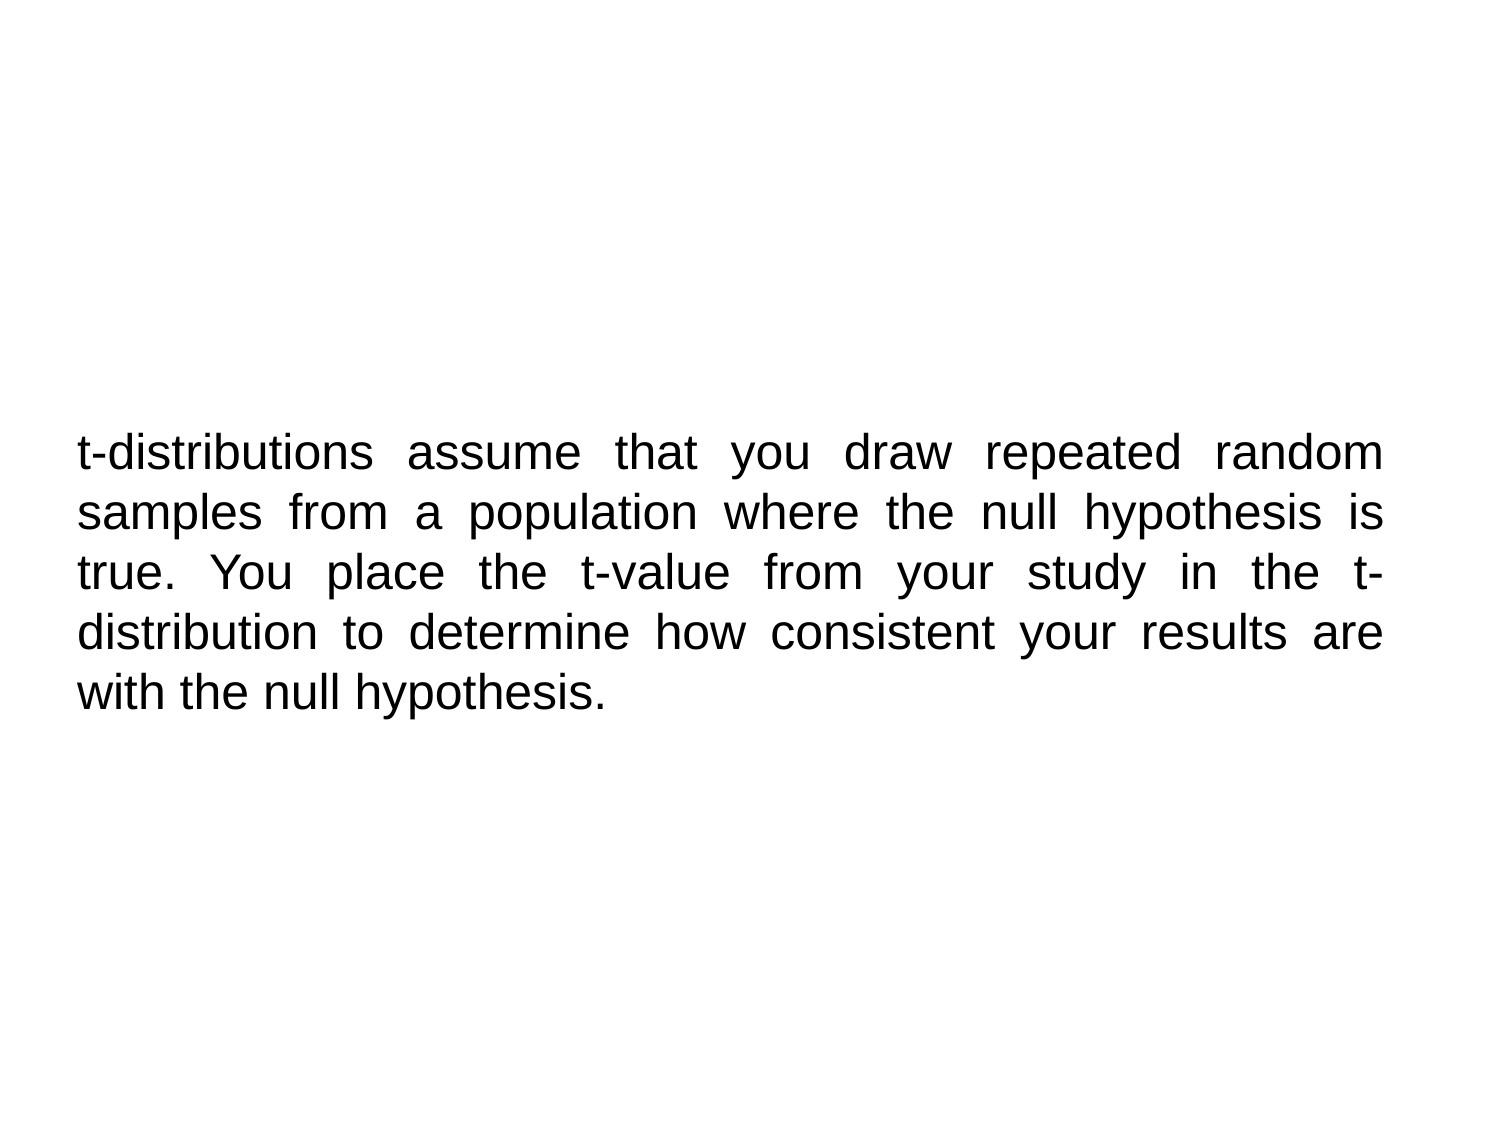

t-distributions assume that you draw repeated random samples from a population where the null hypothesis is true. You place the t-value from your study in the t-distribution to determine how consistent your results are with the null hypothesis.